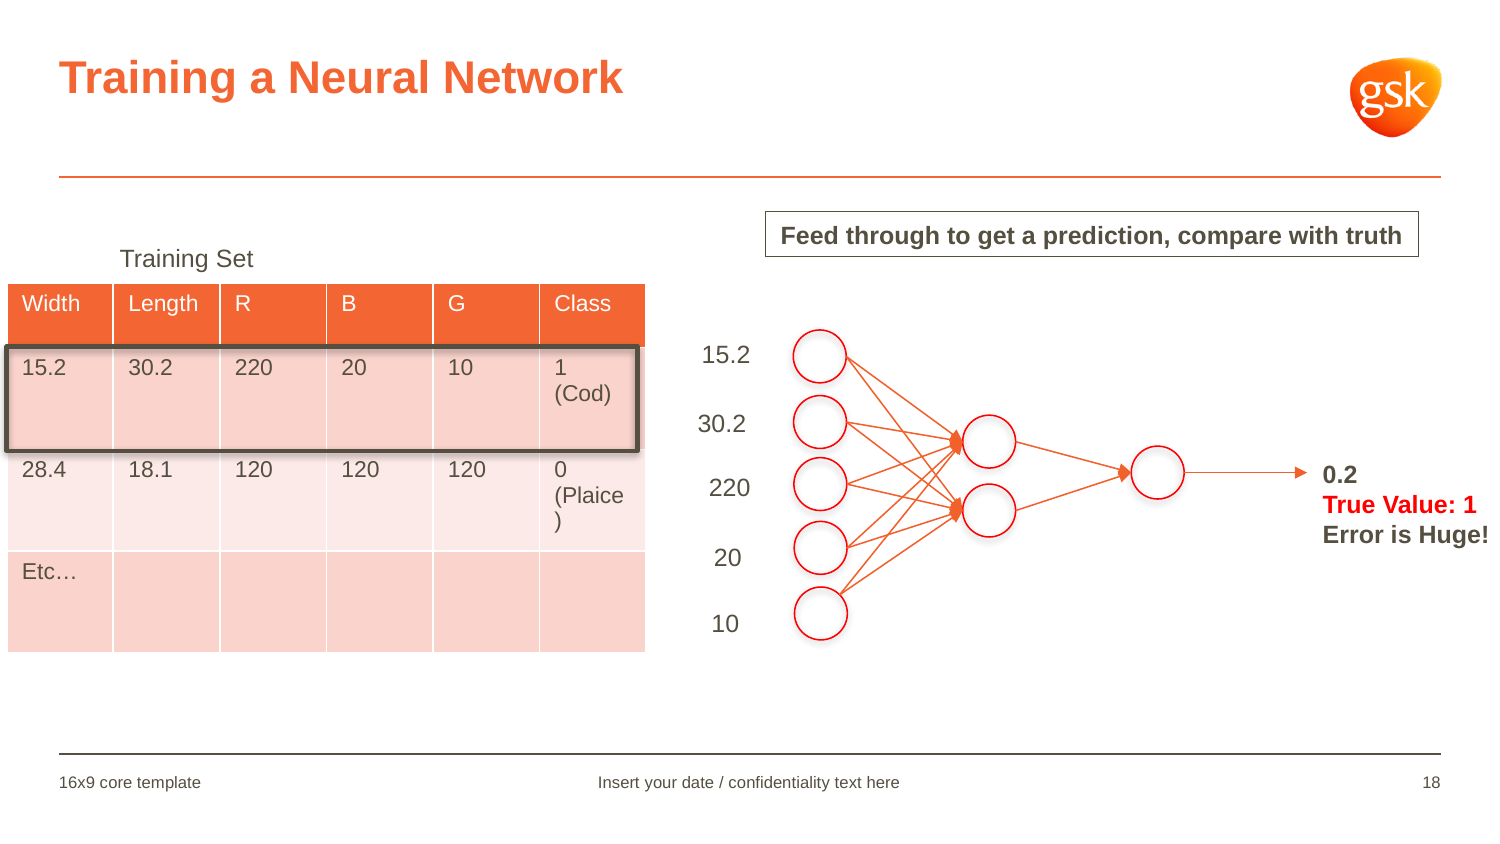

# Training a Neural Network
Feed through to get a prediction, compare with truth
Training Set
| Width | Length | R | B | G | Class |
| --- | --- | --- | --- | --- | --- |
| 15.2 | 30.2 | 220 | 20 | 10 | 1 (Cod) |
| 28.4 | 18.1 | 120 | 120 | 120 | 0 (Plaice) |
| Etc… |  |  |  |  |  |

15.2
30.2
220
20
10

0.2
True Value: 1
Error is Huge!
16x9 core template
Insert your date / confidentiality text here
18